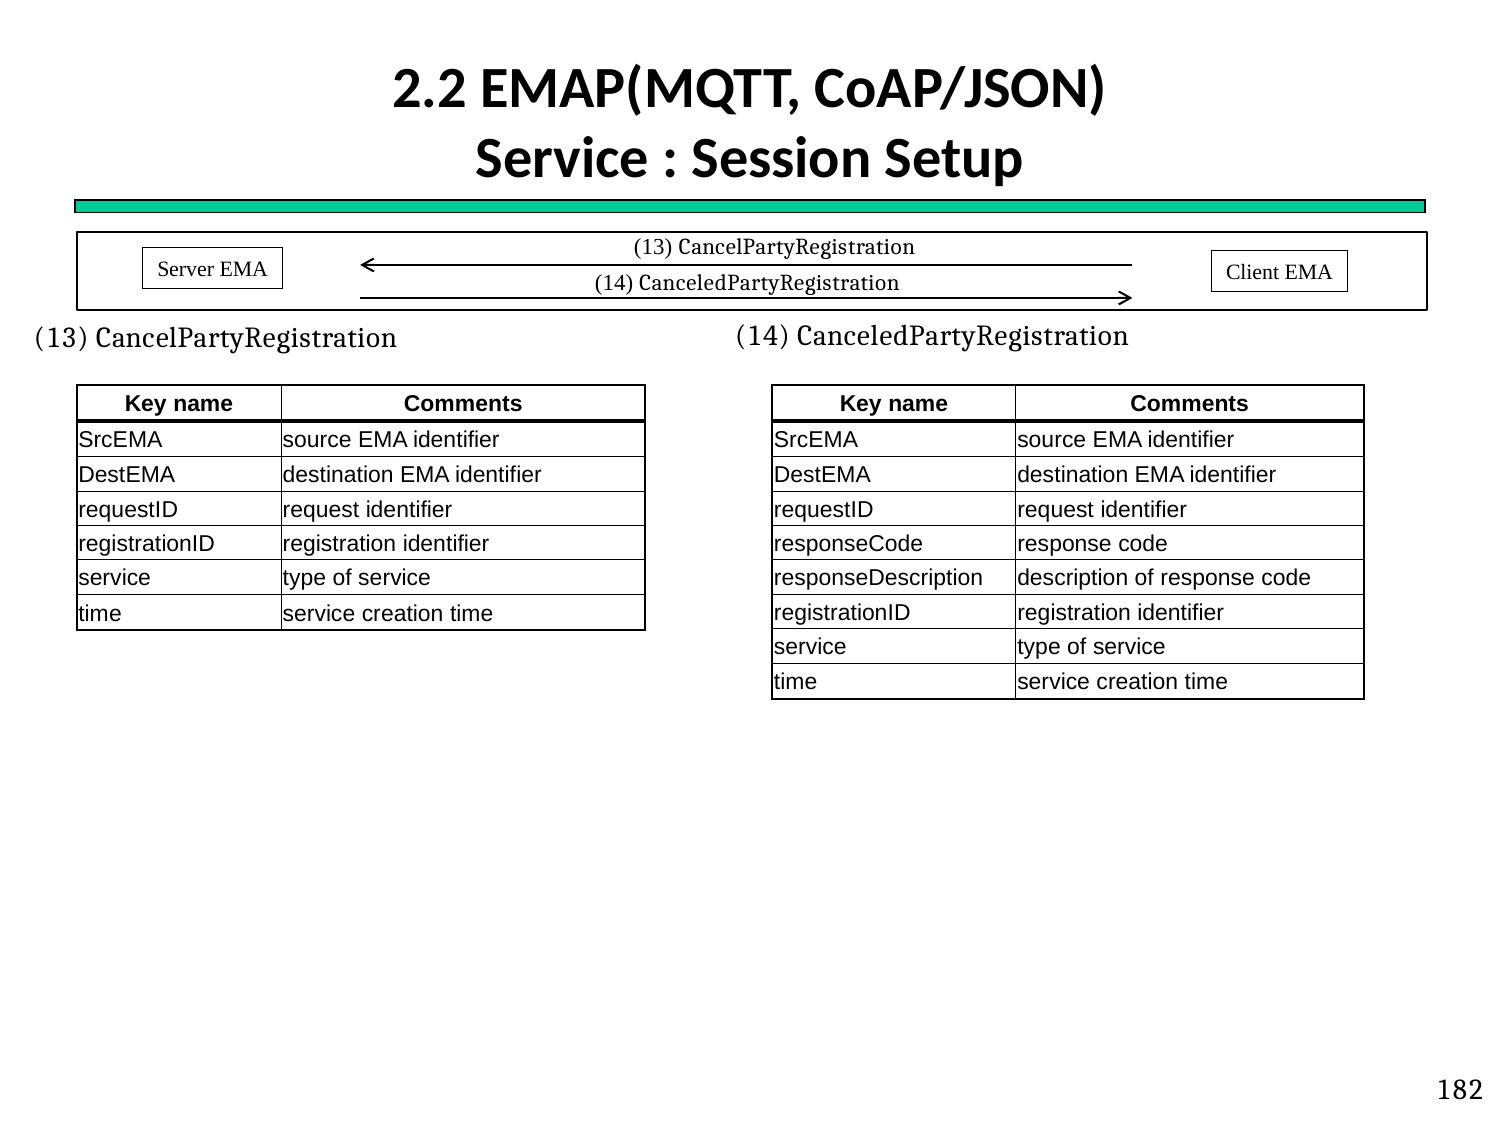

# 2.2 EMAP(MQTT, CoAP/JSON) Service : Session Setup
(13) CancelPartyRegistration

Server EMA
Client EMA
(14) CanceledPartyRegistration
(14) CanceledPartyRegistration
(13) CancelPartyRegistration
| Key name | Comments |
| --- | --- |
| SrcEMA | source EMA identifier |
| DestEMA | destination EMA identifier |
| requestID | request identifier |
| registrationID | registration identifier |
| service | type of service |
| time | service creation time |
| Key name | Comments |
| --- | --- |
| SrcEMA | source EMA identifier |
| DestEMA | destination EMA identifier |
| requestID | request identifier |
| responseCode | response code |
| responseDescription | description of response code |
| registrationID | registration identifier |
| service | type of service |
| time | service creation time |
182